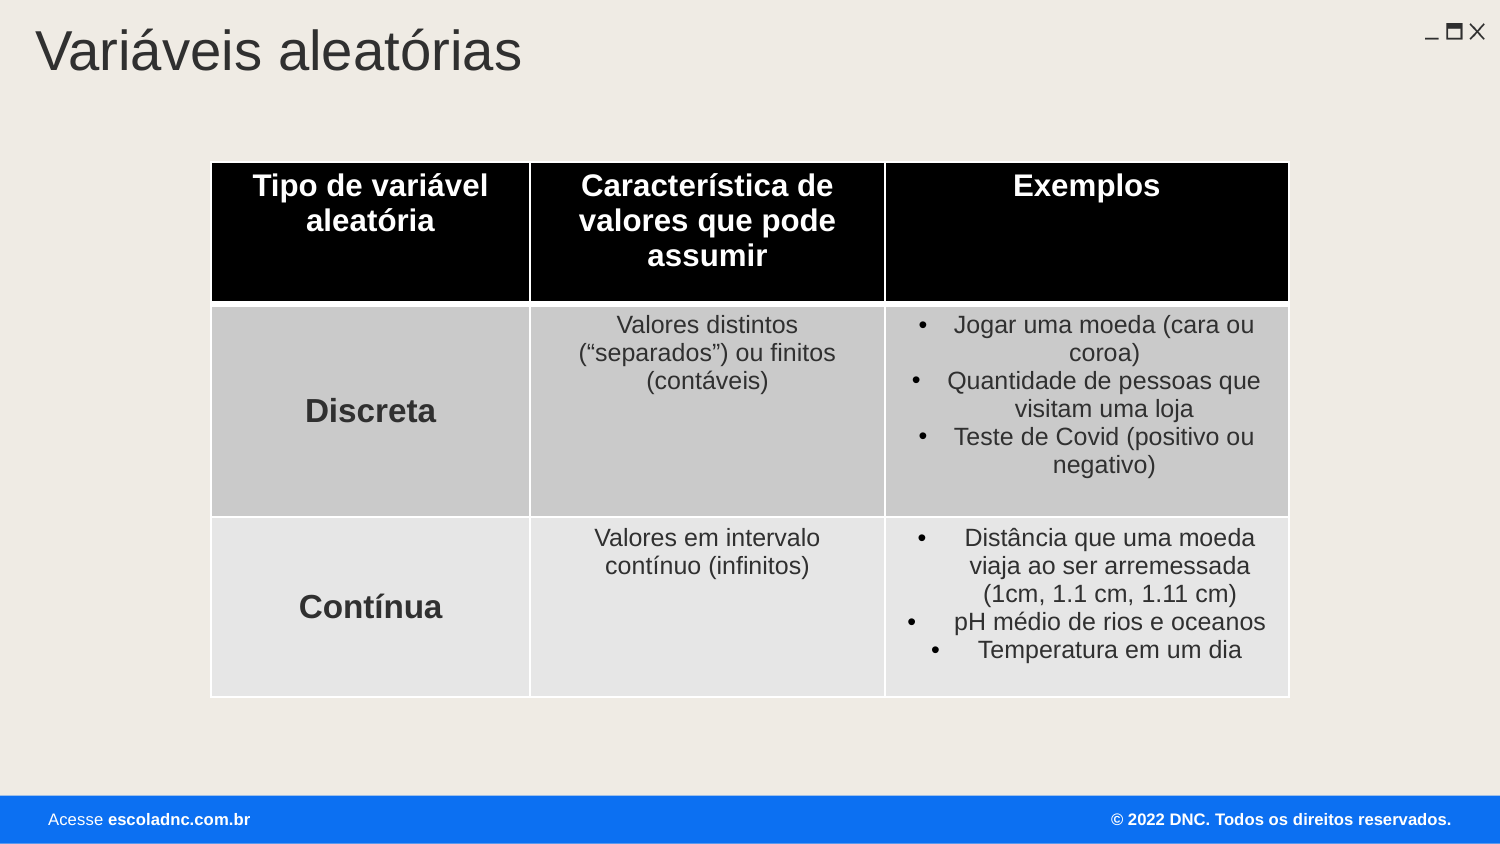

Variáveis aleatórias
| Tipo de variável aleatória | Característica de valores que pode assumir | Exemplos |
| --- | --- | --- |
| Discreta | Valores distintos (“separados”) ou finitos (contáveis) | Jogar uma moeda (cara ou coroa) Quantidade de pessoas que visitam uma loja Teste de Covid (positivo ou negativo) |
| Contínua | Valores em intervalo contínuo (infinitos) | Distância que uma moeda viaja ao ser arremessada (1cm, 1.1 cm, 1.11 cm) pH médio de rios e oceanos Temperatura em um dia |